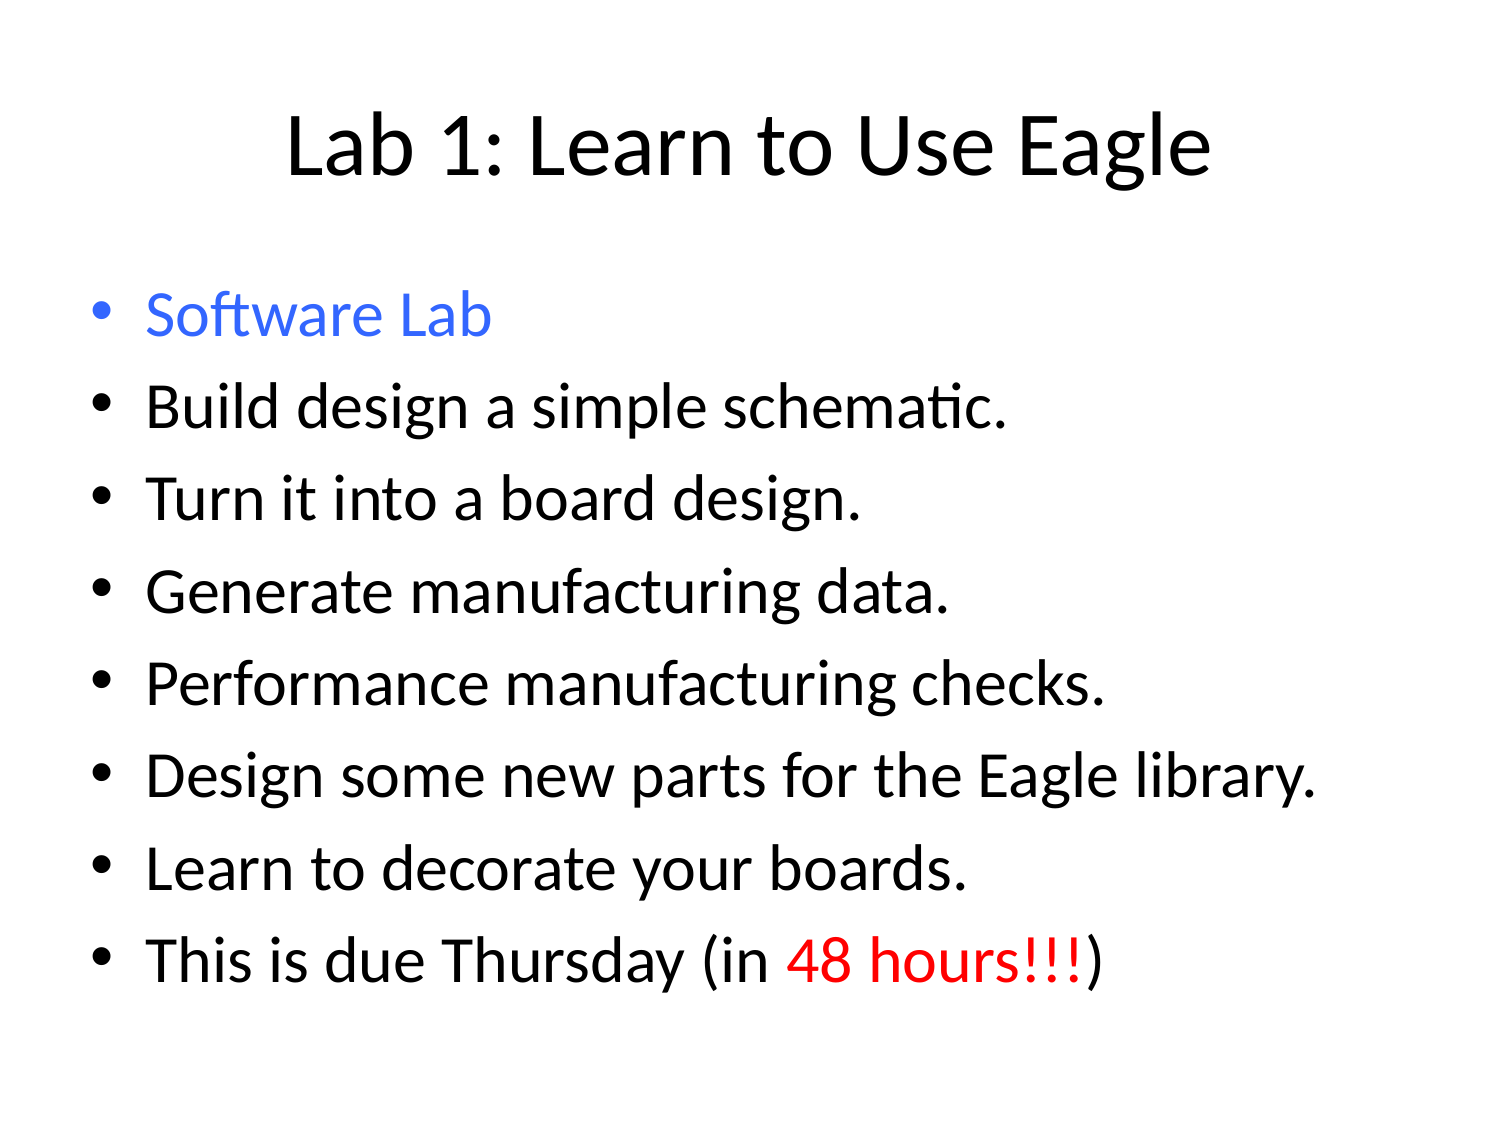

# Lab 1: Learn to Use Eagle
Software Lab
Build design a simple schematic.
Turn it into a board design.
Generate manufacturing data.
Performance manufacturing checks.
Design some new parts for the Eagle library.
Learn to decorate your boards.
This is due Thursday (in 48 hours!!!)